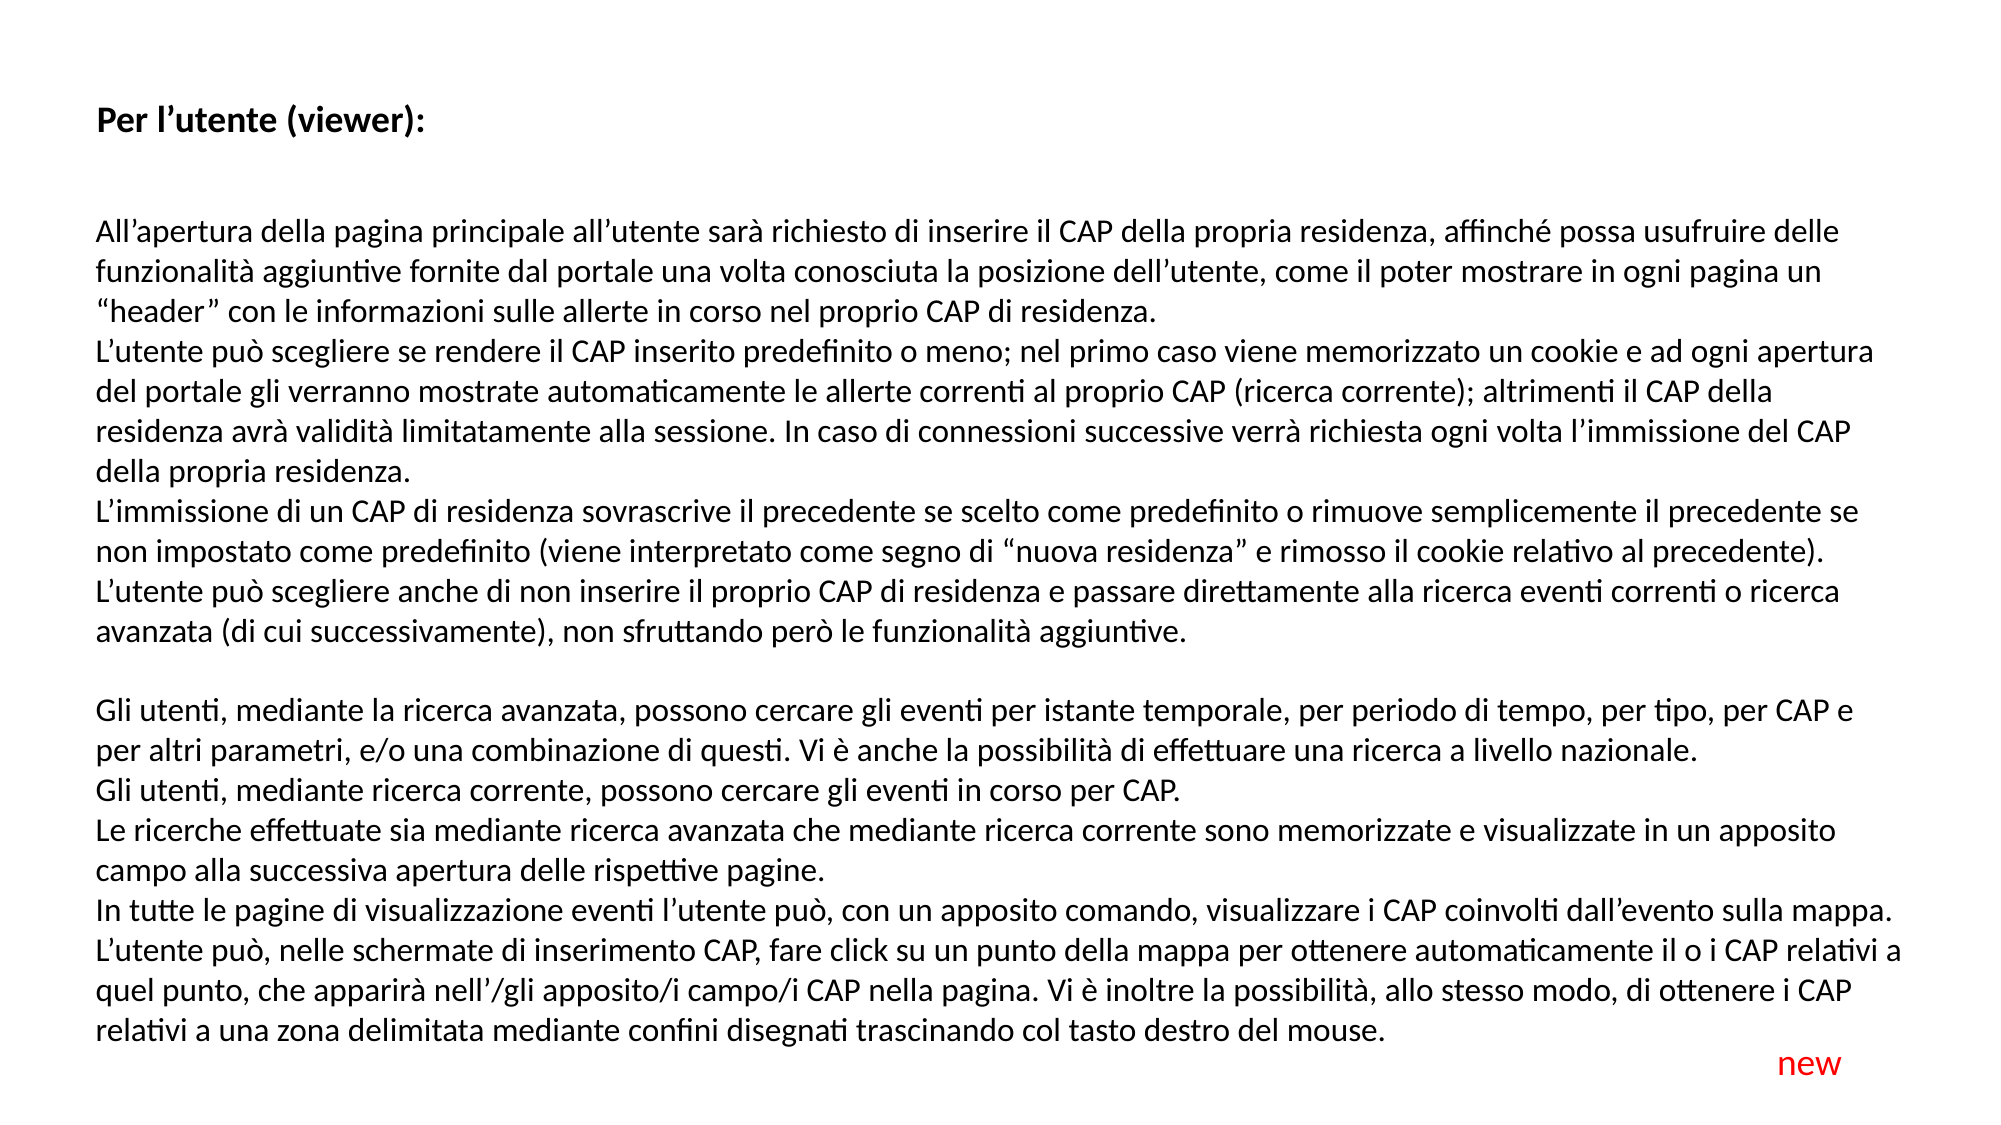

Per l’utente (viewer):
All’apertura della pagina principale all’utente sarà richiesto di inserire il CAP della propria residenza, affinché possa usufruire delle funzionalità aggiuntive fornite dal portale una volta conosciuta la posizione dell’utente, come il poter mostrare in ogni pagina un “header” con le informazioni sulle allerte in corso nel proprio CAP di residenza.
L’utente può scegliere se rendere il CAP inserito predefinito o meno; nel primo caso viene memorizzato un cookie e ad ogni apertura del portale gli verranno mostrate automaticamente le allerte correnti al proprio CAP (ricerca corrente); altrimenti il CAP della residenza avrà validità limitatamente alla sessione. In caso di connessioni successive verrà richiesta ogni volta l’immissione del CAP della propria residenza.
L’immissione di un CAP di residenza sovrascrive il precedente se scelto come predefinito o rimuove semplicemente il precedente se non impostato come predefinito (viene interpretato come segno di “nuova residenza” e rimosso il cookie relativo al precedente).
L’utente può scegliere anche di non inserire il proprio CAP di residenza e passare direttamente alla ricerca eventi correnti o ricerca avanzata (di cui successivamente), non sfruttando però le funzionalità aggiuntive.

Gli utenti, mediante la ricerca avanzata, possono cercare gli eventi per istante temporale, per periodo di tempo, per tipo, per CAP e per altri parametri, e/o una combinazione di questi. Vi è anche la possibilità di effettuare una ricerca a livello nazionale.
Gli utenti, mediante ricerca corrente, possono cercare gli eventi in corso per CAP.
Le ricerche effettuate sia mediante ricerca avanzata che mediante ricerca corrente sono memorizzate e visualizzate in un apposito campo alla successiva apertura delle rispettive pagine.
In tutte le pagine di visualizzazione eventi l’utente può, con un apposito comando, visualizzare i CAP coinvolti dall’evento sulla mappa.
L’utente può, nelle schermate di inserimento CAP, fare click su un punto della mappa per ottenere automaticamente il o i CAP relativi a quel punto, che apparirà nell’/gli apposito/i campo/i CAP nella pagina. Vi è inoltre la possibilità, allo stesso modo, di ottenere i CAP relativi a una zona delimitata mediante confini disegnati trascinando col tasto destro del mouse.
new